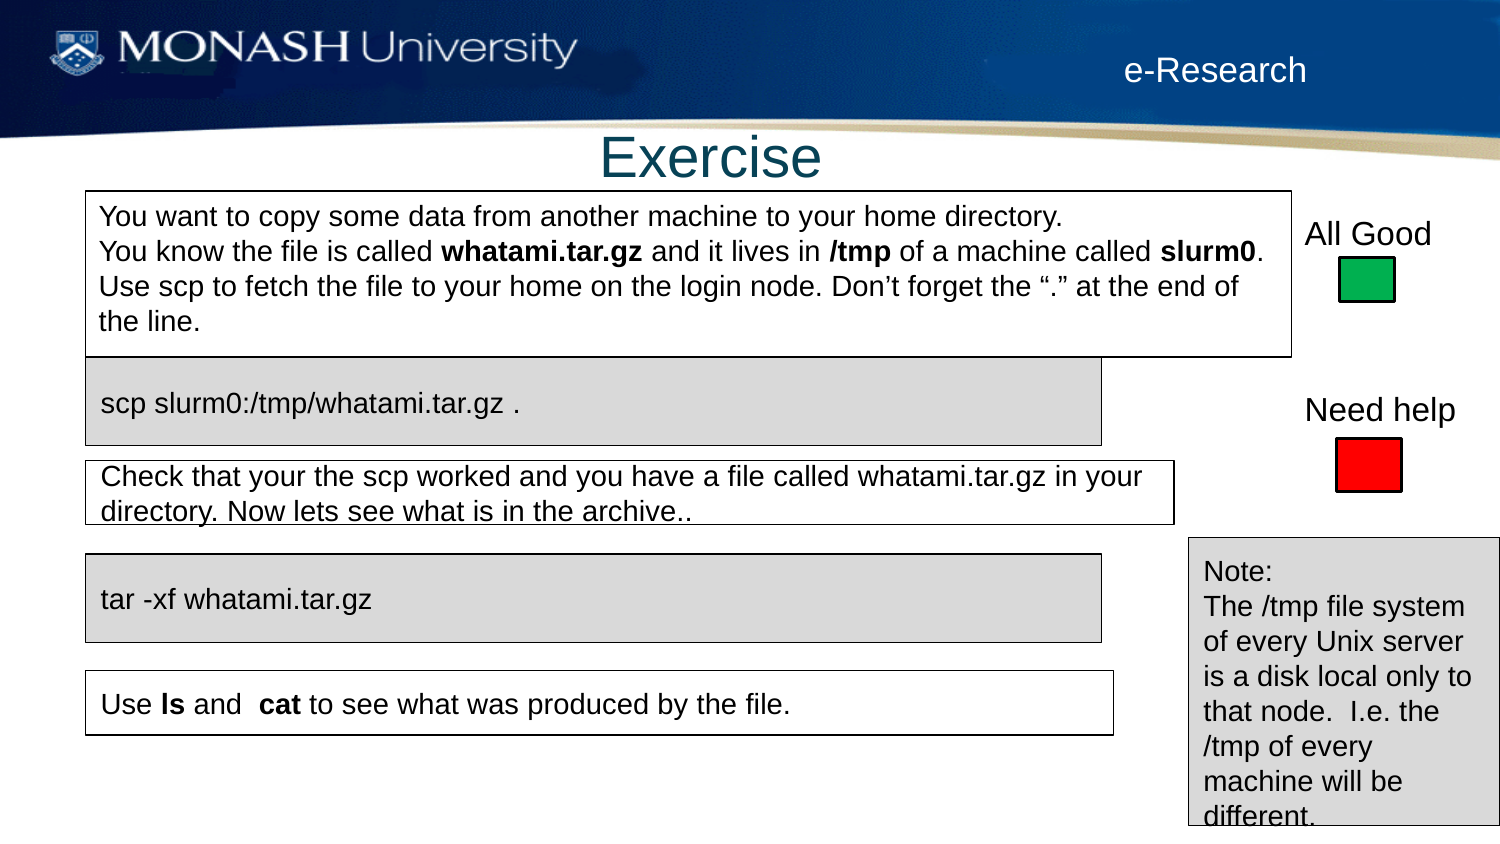

Exercise
You want to copy some data from another machine to your home directory.
You know the file is called whatami.tar.gz and it lives in /tmp of a machine called slurm0.
Use scp to fetch the file to your home on the login node. Don’t forget the “.” at the end of the line.

All Good

scp slurm0:/tmp/whatami.tar.gz .
Need help

Check that your the scp worked and you have a file called whatami.tar.gz in your directory. Now lets see what is in the archive..
Note:
The /tmp file system of every Unix server is a disk local only to that node.  I.e. the /tmp of every machine will be different.
tar -xf whatami.tar.gz
Use ls and  cat to see what was produced by the file.